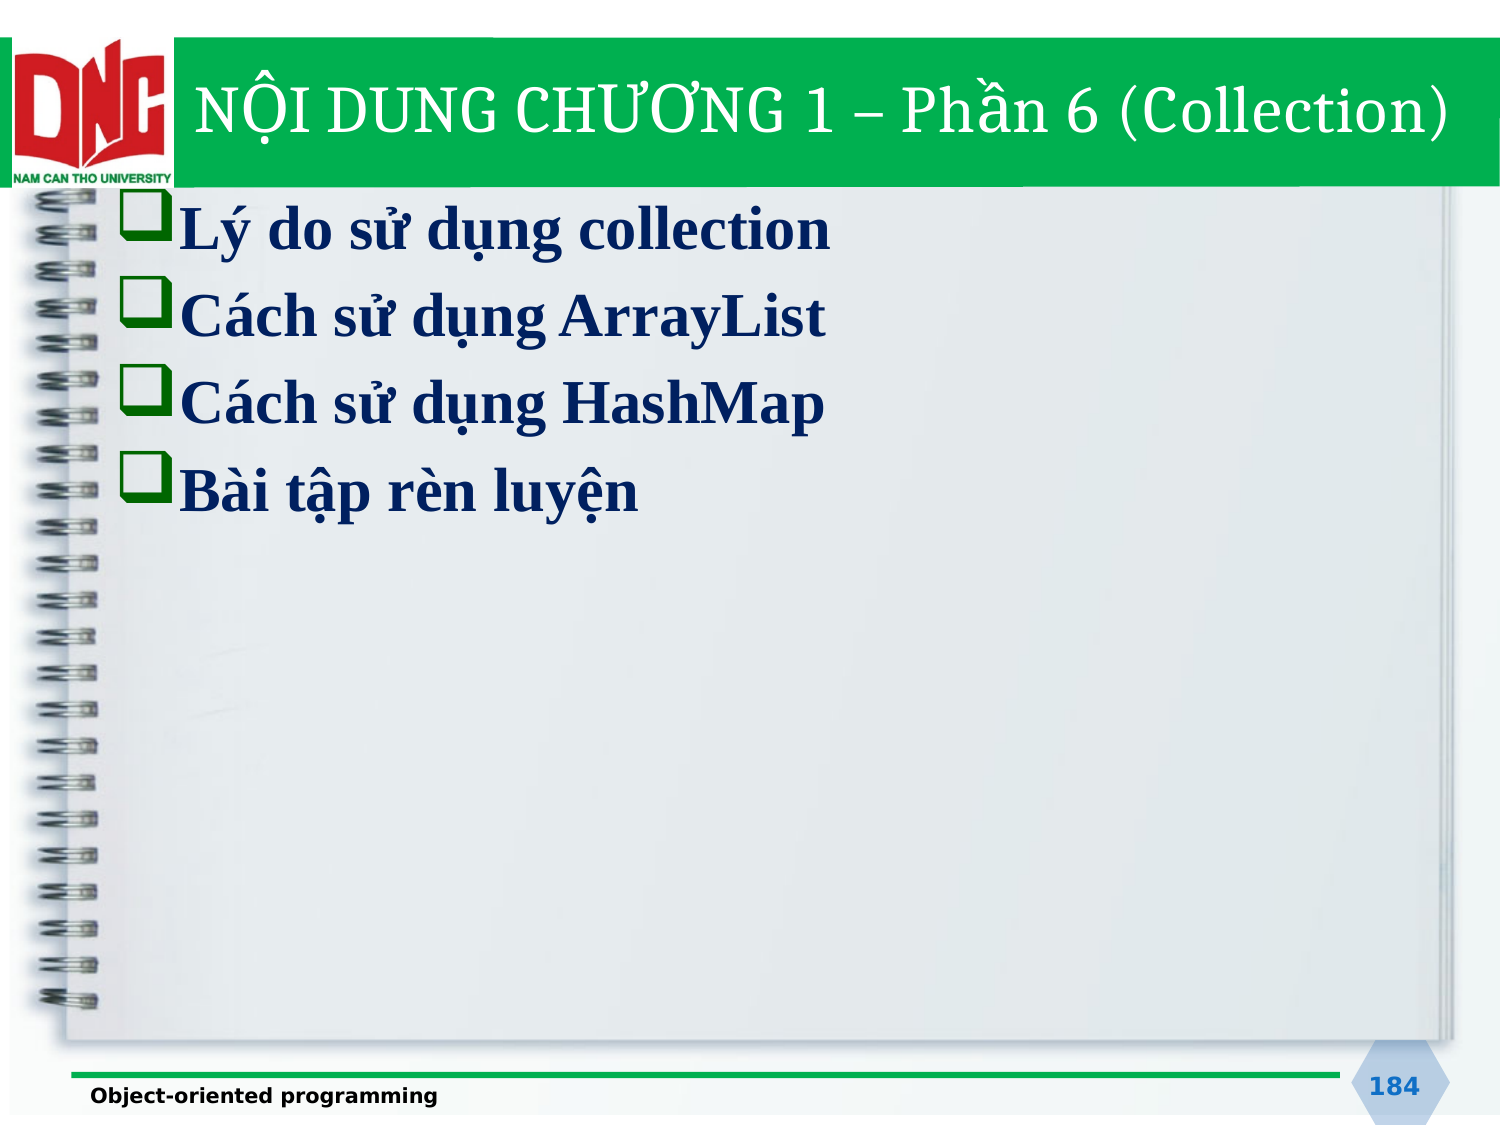

# NỘI DUNG CHƯƠNG 1 – Phần 6 (Collection)
Lý do sử dụng collection
Cách sử dụng ArrayList
Cách sử dụng HashMap
Bài tập rèn luyện

184
Object-oriented programming